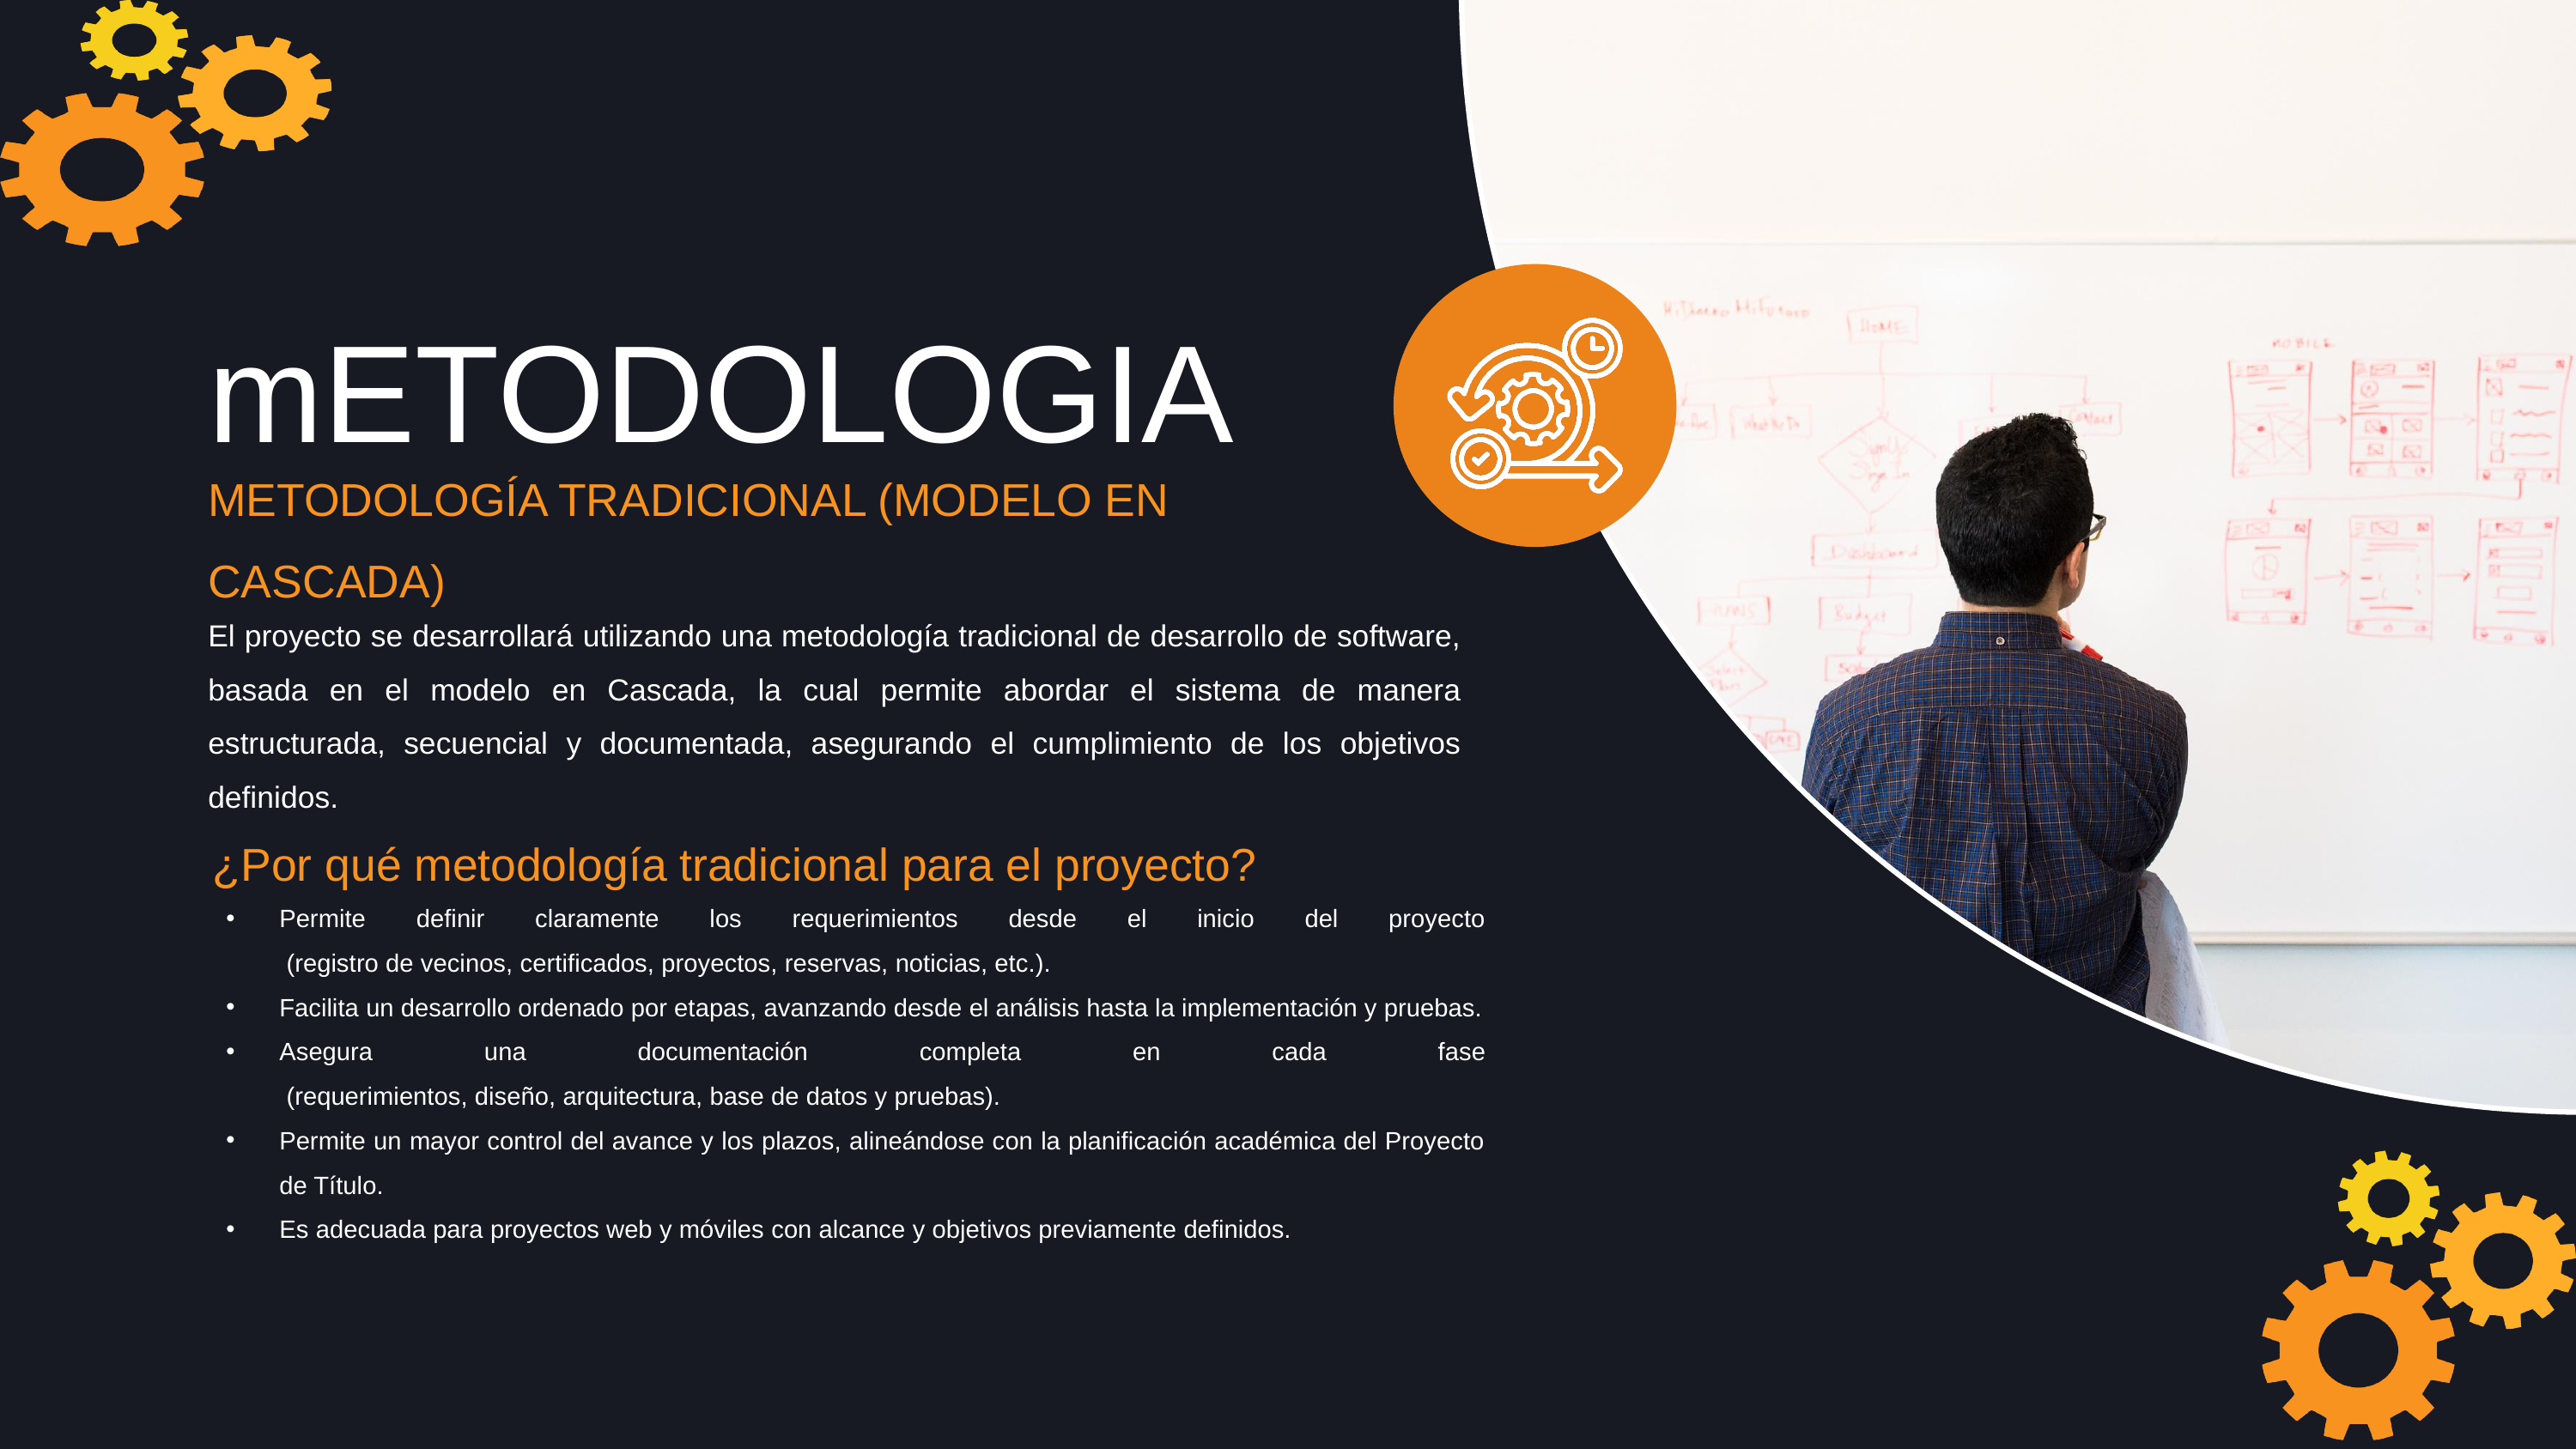

mETODOLOGIA

METODOLOGÍA TRADICIONAL (MODELO EN CASCADA)
El proyecto se desarrollará utilizando una metodología tradicional de desarrollo de software, basada en el modelo en Cascada, la cual permite abordar el sistema de manera estructurada, secuencial y documentada, asegurando el cumplimiento de los objetivos definidos.
¿Por qué metodología tradicional para el proyecto?
Permite definir claramente los requerimientos desde el inicio del proyecto
 (registro de vecinos, certificados, proyectos, reservas, noticias, etc.).
Facilita un desarrollo ordenado por etapas, avanzando desde el análisis hasta la implementación y pruebas.
Asegura una documentación completa en cada fase
 (requerimientos, diseño, arquitectura, base de datos y pruebas).
Permite un mayor control del avance y los plazos, alineándose con la planificación académica del Proyecto de Título.
Es adecuada para proyectos web y móviles con alcance y objetivos previamente definidos.